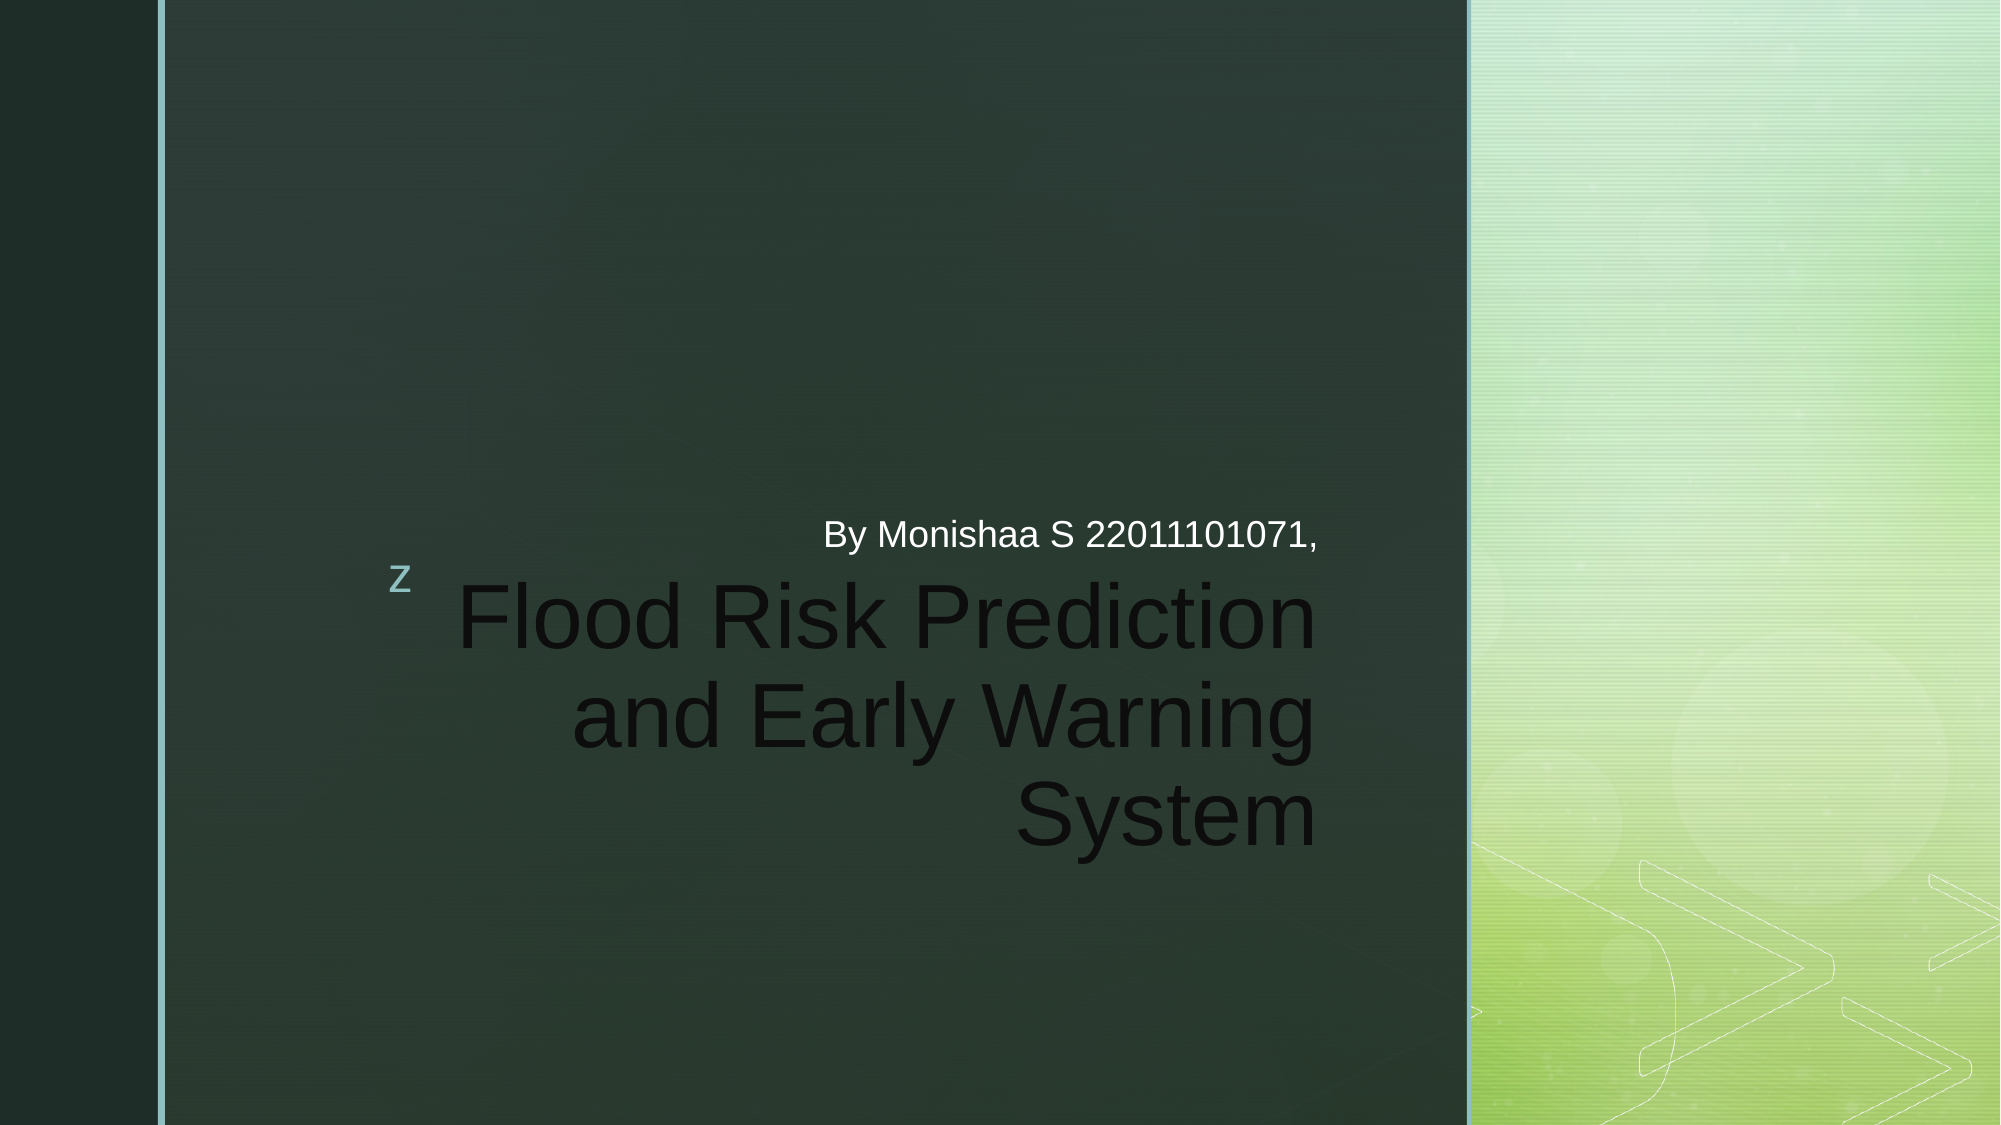

By Monishaa S 22011101071,
# Flood Risk Prediction and Early Warning System